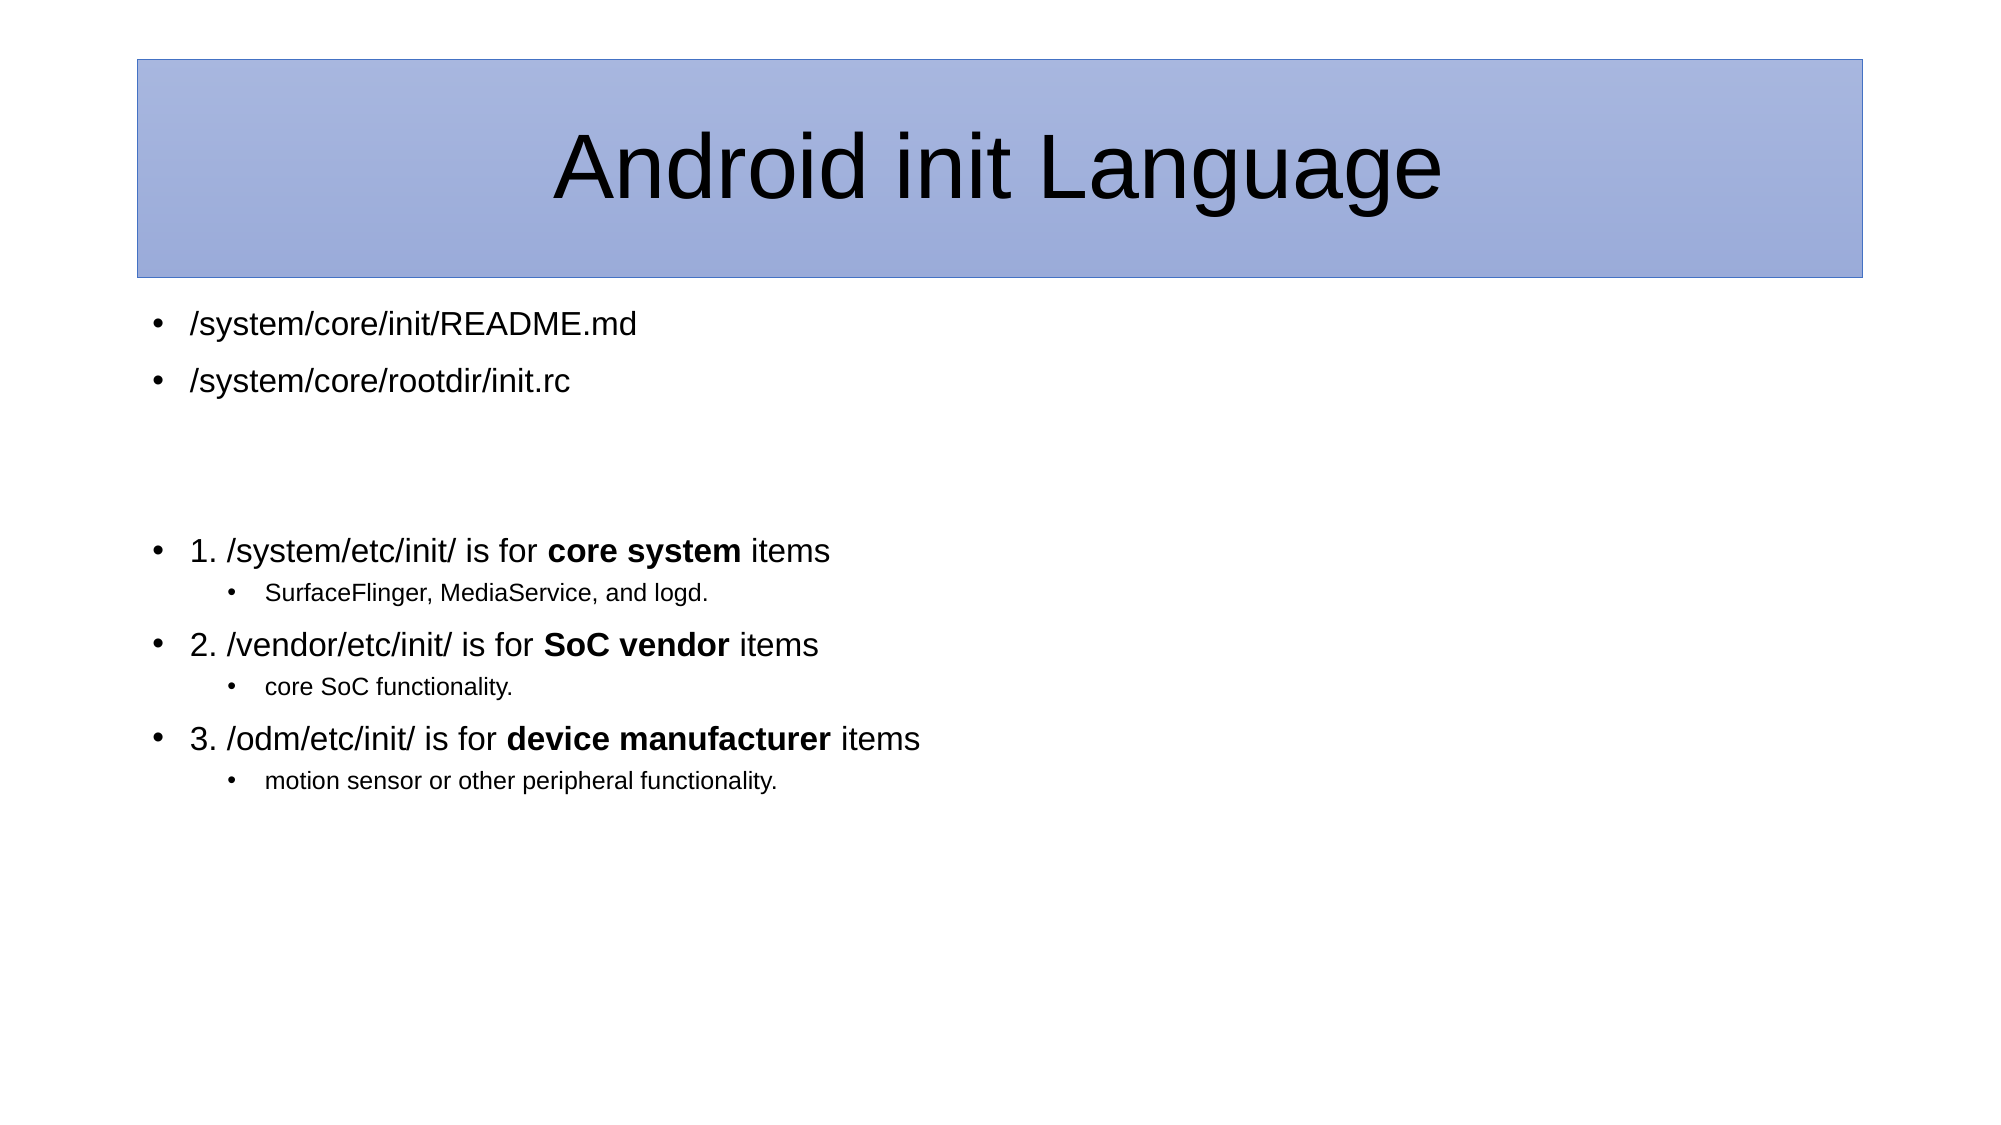

# Android init Language
/system/core/init/README.md
/system/core/rootdir/init.rc

1. /system/etc/init/ is for core system items
SurfaceFlinger, MediaService, and logd.
2. /vendor/etc/init/ is for SoC vendor items
core SoC functionality.
3. /odm/etc/init/ is for device manufacturer items
motion sensor or other peripheral functionality.